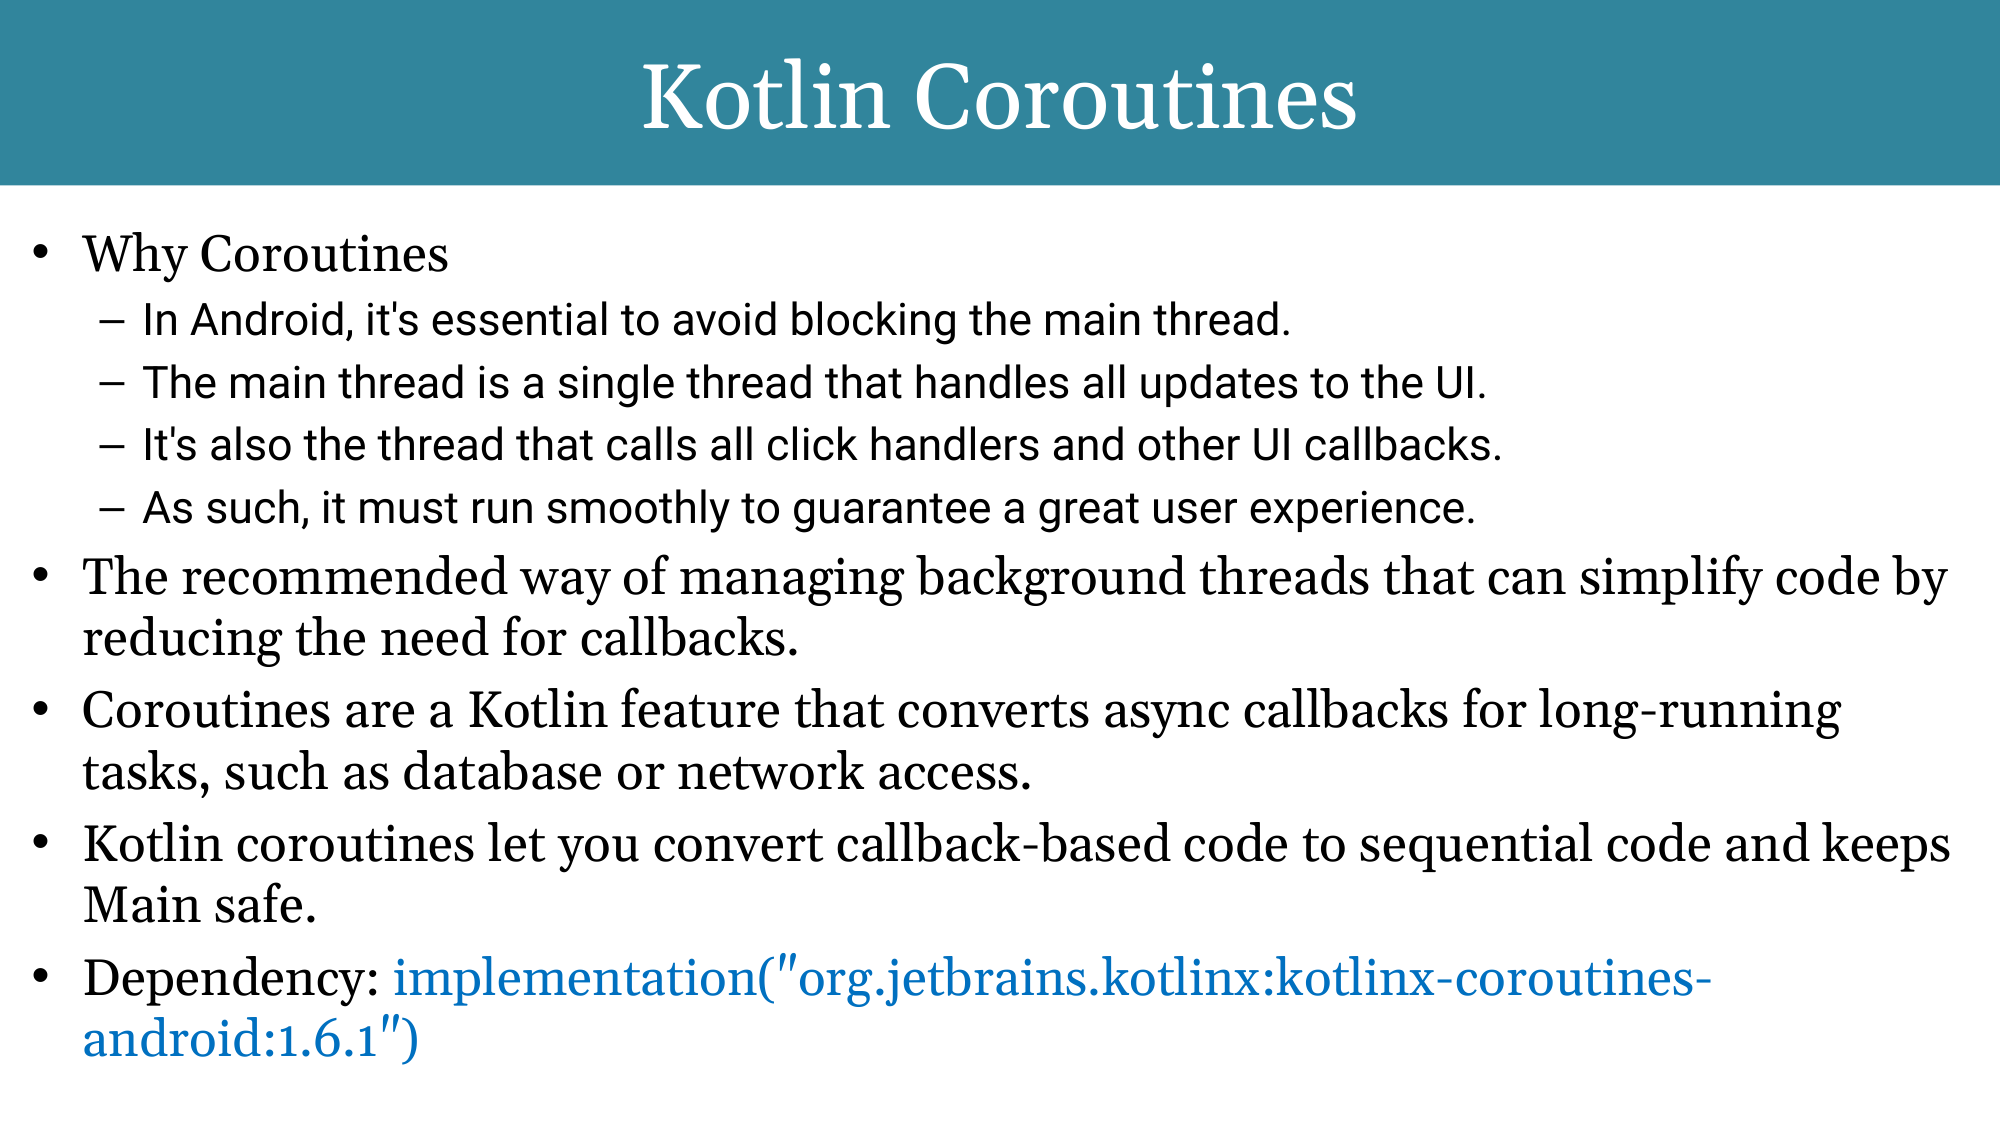

# Kotlin Coroutines
Why Coroutines
In Android, it's essential to avoid blocking the main thread.
The main thread is a single thread that handles all updates to the UI.
It's also the thread that calls all click handlers and other UI callbacks.
As such, it must run smoothly to guarantee a great user experience.
The recommended way of managing background threads that can simplify code by reducing the need for callbacks.
Coroutines are a Kotlin feature that converts async callbacks for long-running tasks, such as database or network access.
Kotlin coroutines let you convert callback-based code to sequential code and keeps Main safe.
Dependency: implementation("org.jetbrains.kotlinx:kotlinx-coroutines-android:1.6.1")